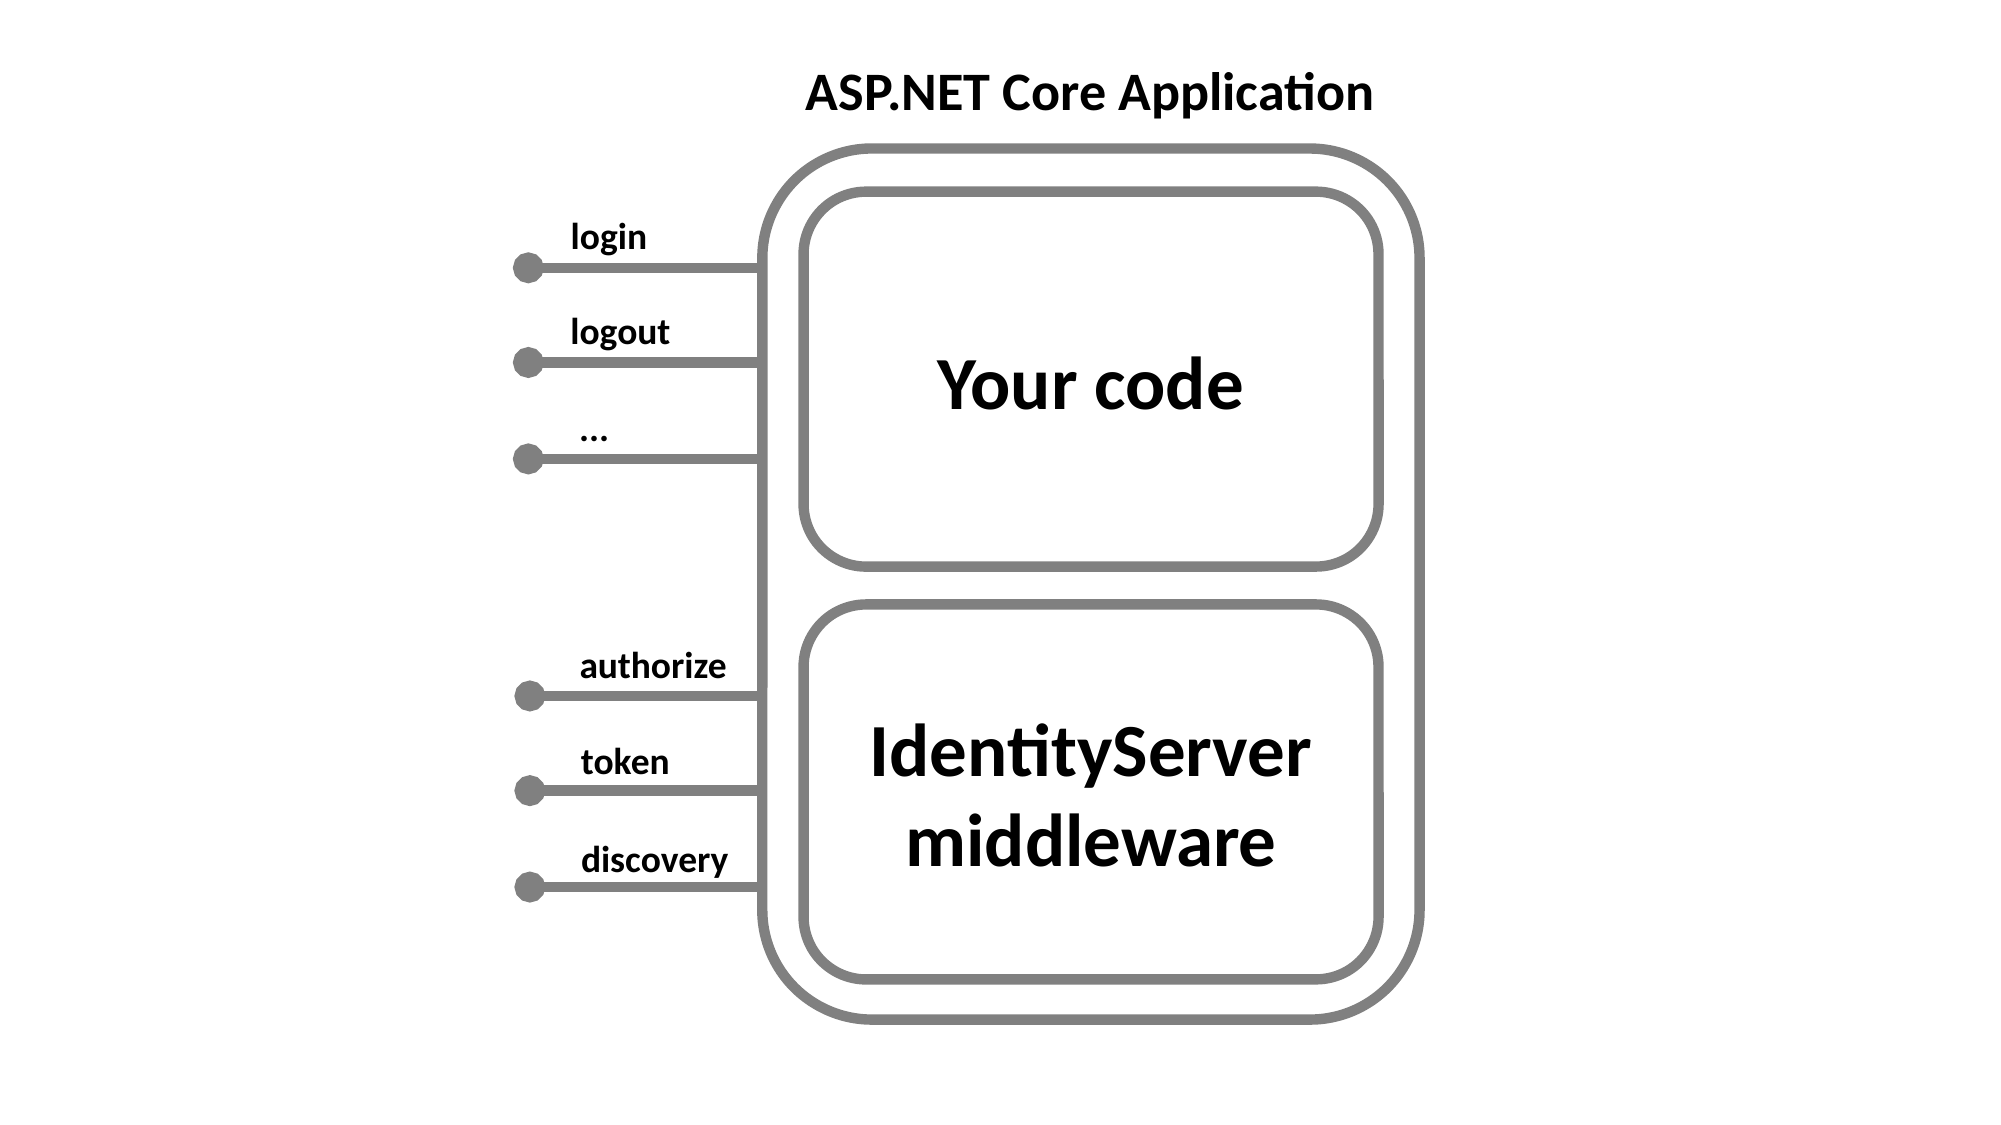

ASP.NET Core Application

Your code
login
logout
...
IdentityServer
middleware
authorize
token
discovery